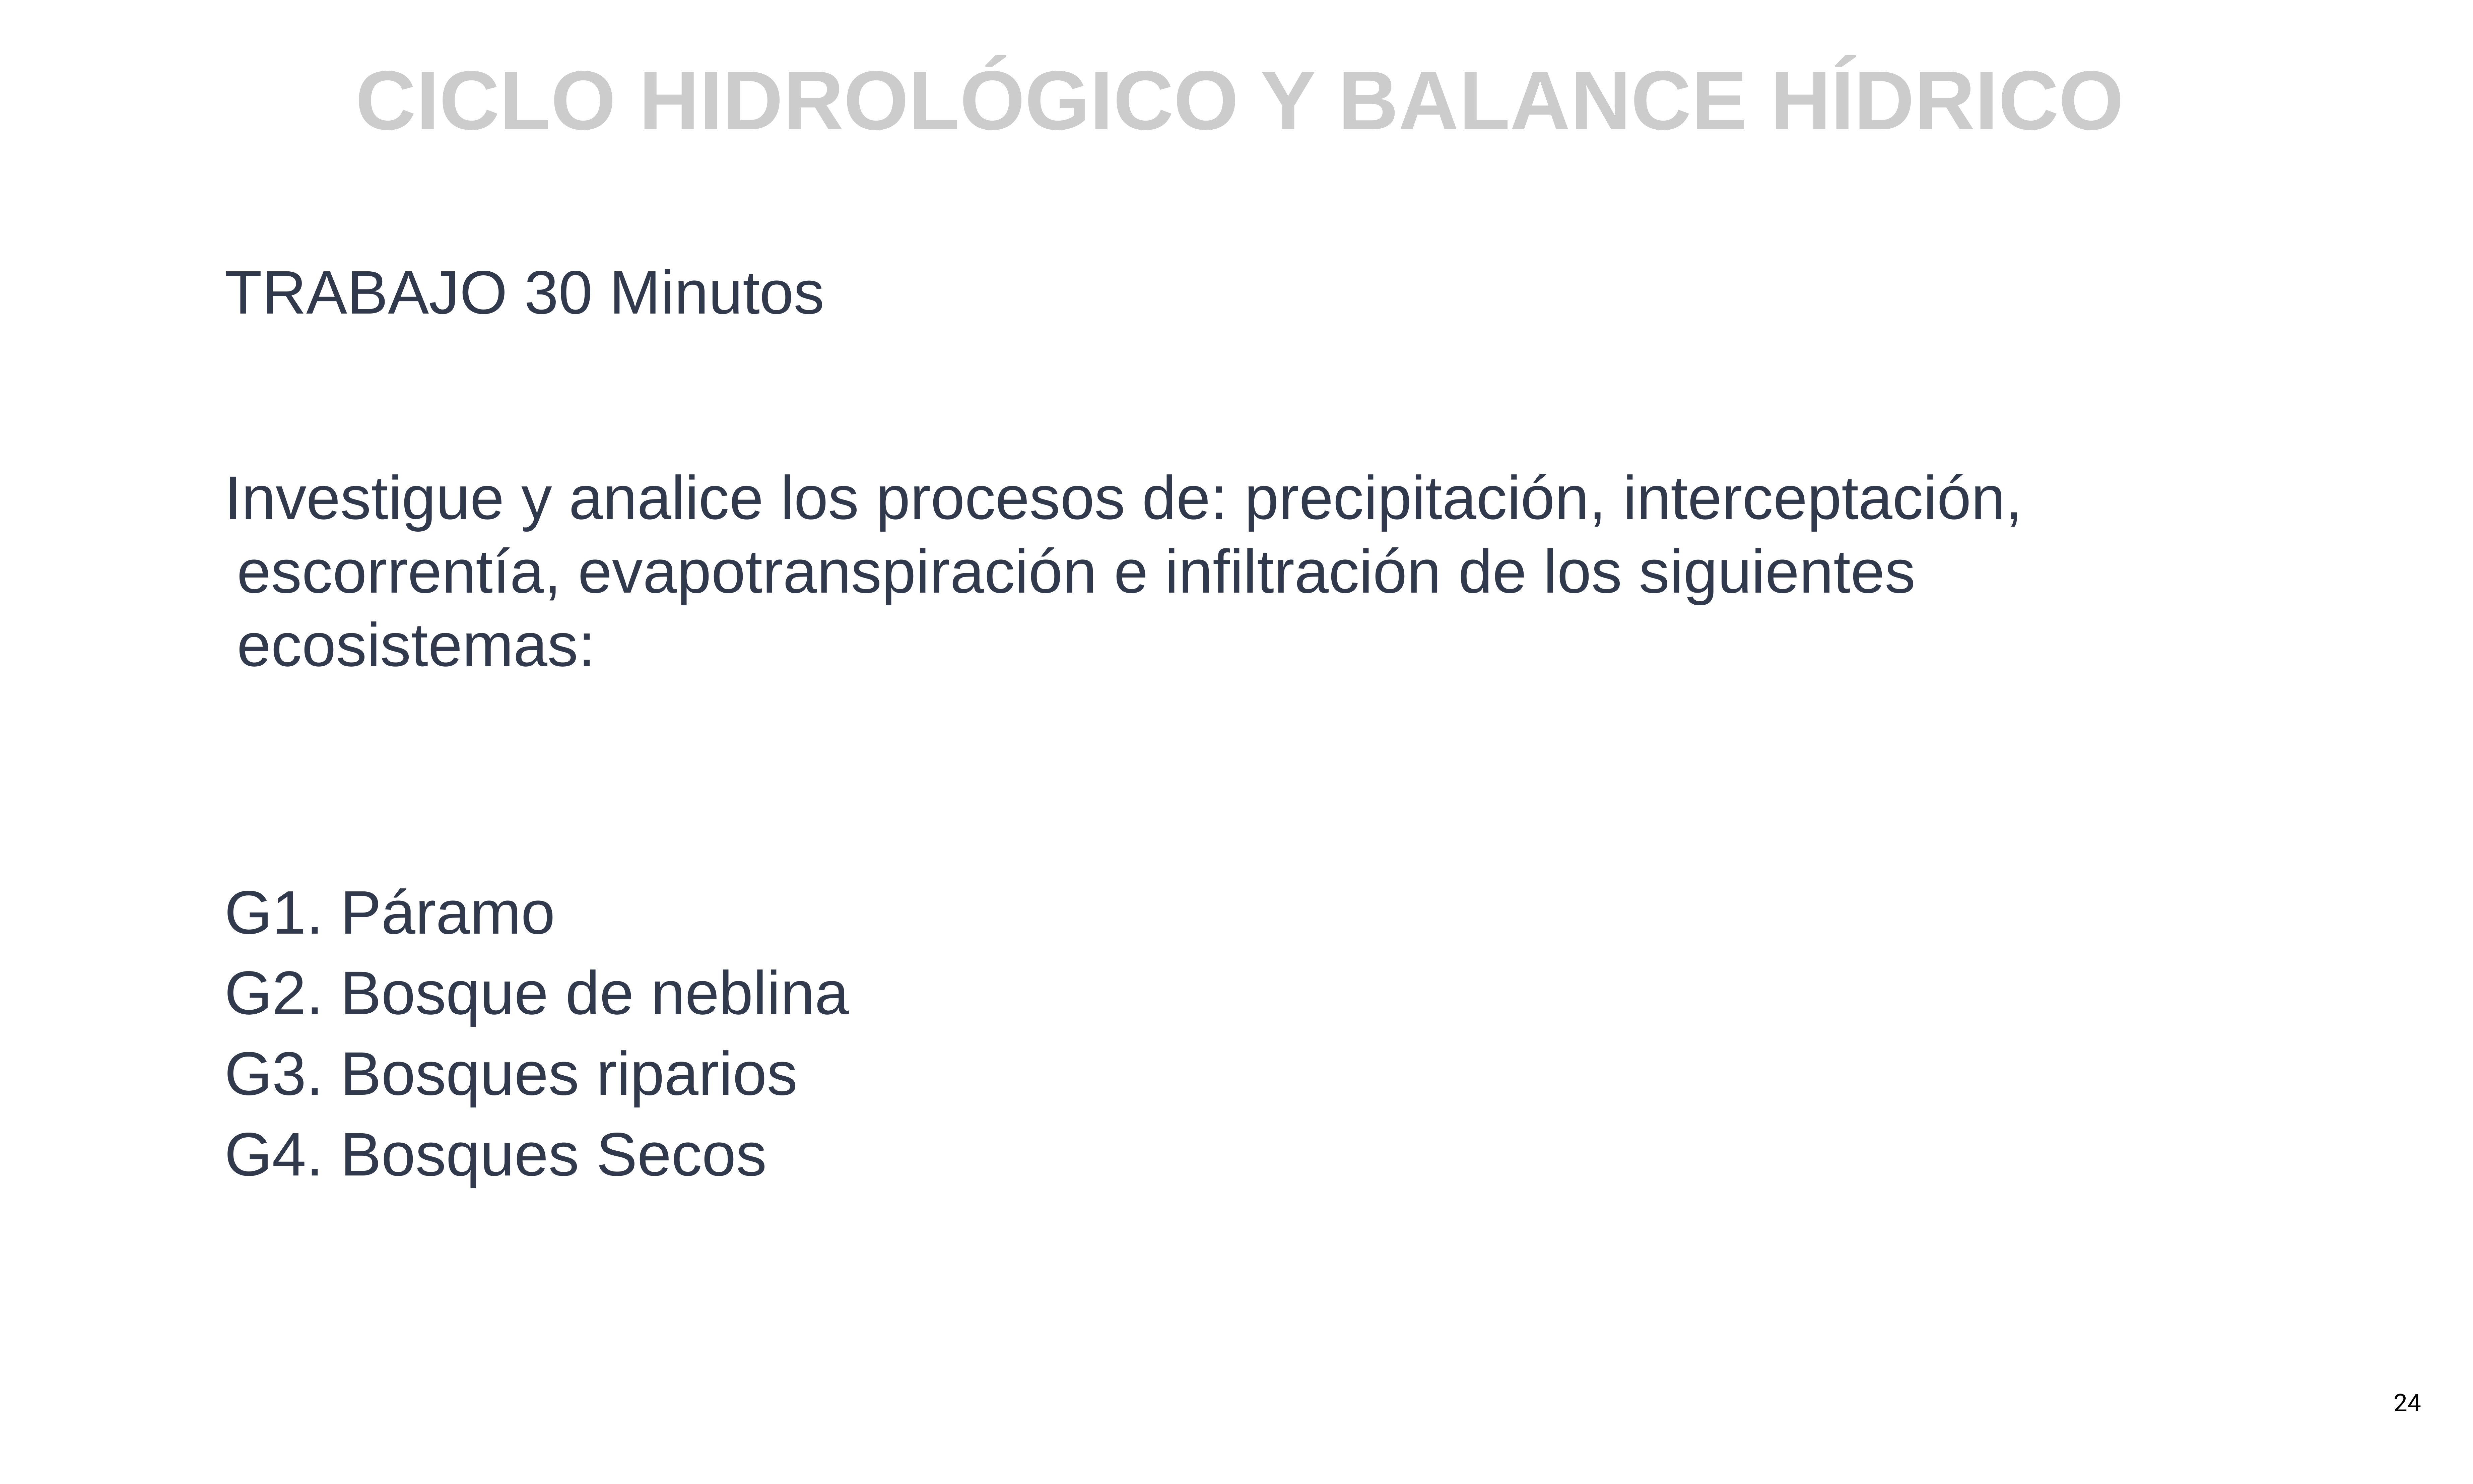

CICLO HIDROLÓGICO Y BALANCE HÍDRICO
# TRABAJO 30 Minutos

Investigue y analice los procesos de: precipitación, interceptación, escorrentía, evapotranspiración e infiltración de los siguientes ecosistemas:

G1. Páramo
G2. Bosque de neblina
G3. Bosques riparios
G4. Bosques Secos

24
24